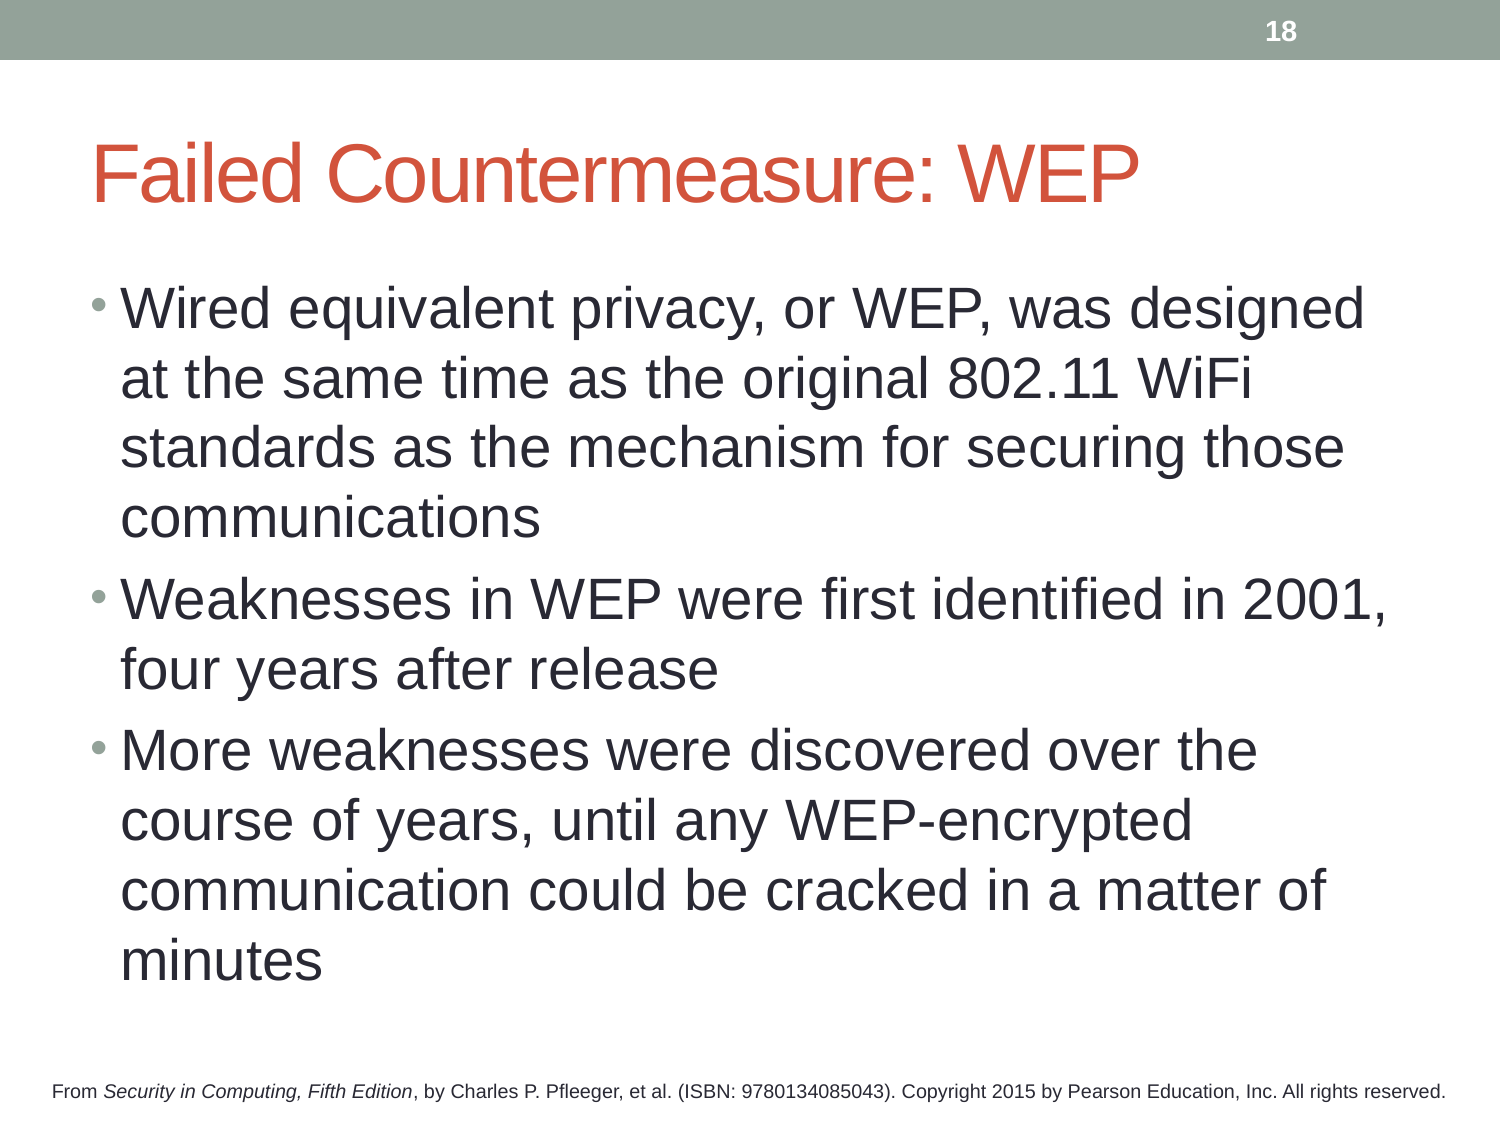

18
# Failed Countermeasure: WEP
Wired equivalent privacy, or WEP, was designed at the same time as the original 802.11 WiFi standards as the mechanism for securing those communications
Weaknesses in WEP were first identified in 2001, four years after release
More weaknesses were discovered over the course of years, until any WEP-encrypted communication could be cracked in a matter of minutes
From Security in Computing, Fifth Edition, by Charles P. Pfleeger, et al. (ISBN: 9780134085043). Copyright 2015 by Pearson Education, Inc. All rights reserved.